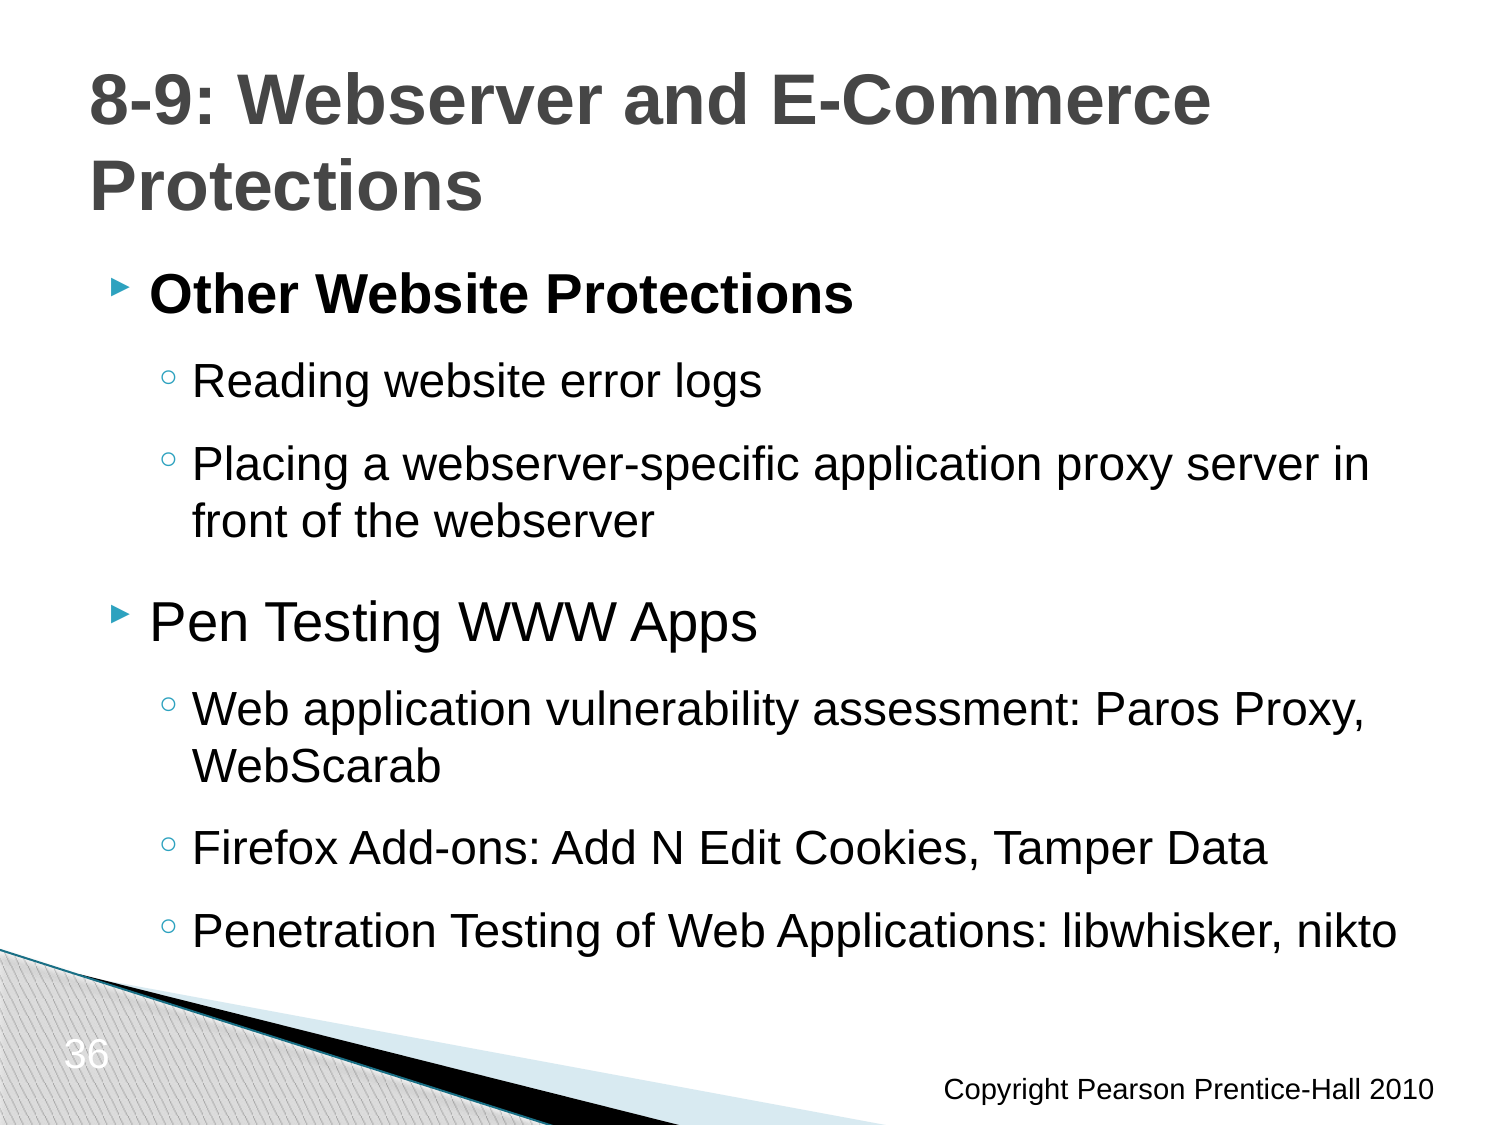

# 8-9: Webserver and E-Commerce Protections
Other Website Protections
Reading website error logs
Placing a webserver-specific application proxy server in front of the webserver
Pen Testing WWW Apps
Web application vulnerability assessment: Paros Proxy, WebScarab
Firefox Add-ons: Add N Edit Cookies, Tamper Data
Penetration Testing of Web Applications: libwhisker, nikto
36
Copyright Pearson Prentice-Hall 2010